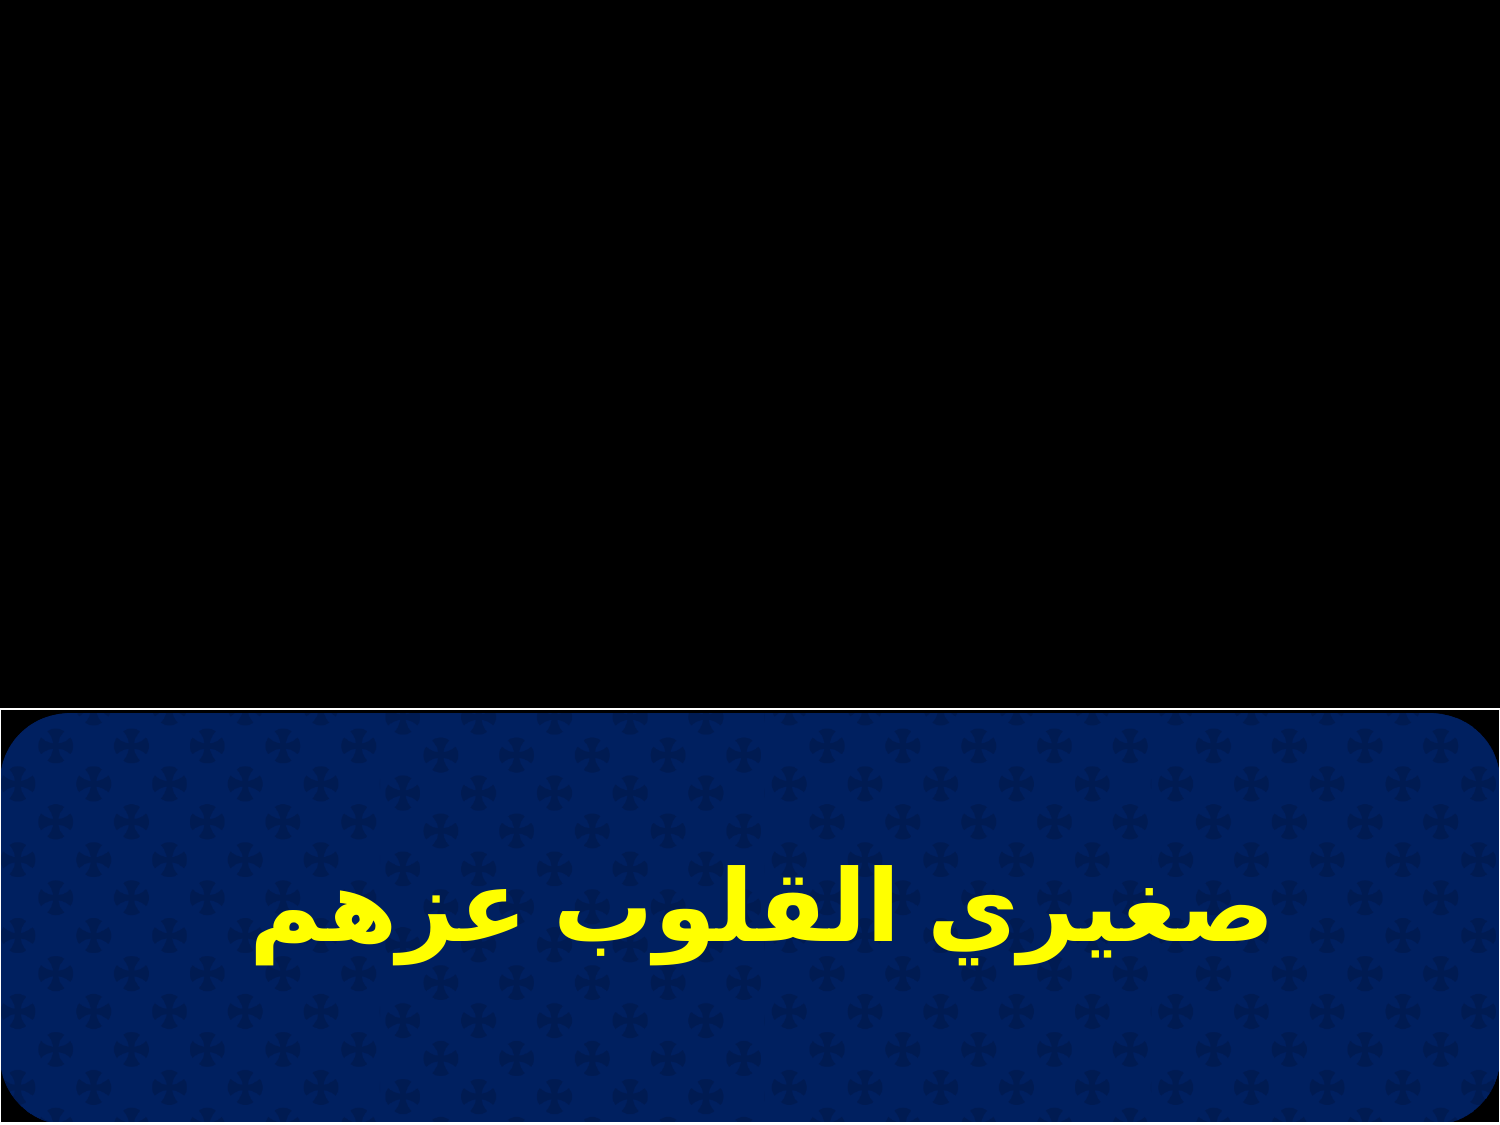

| صغيري القلوب عزهم |
| --- |